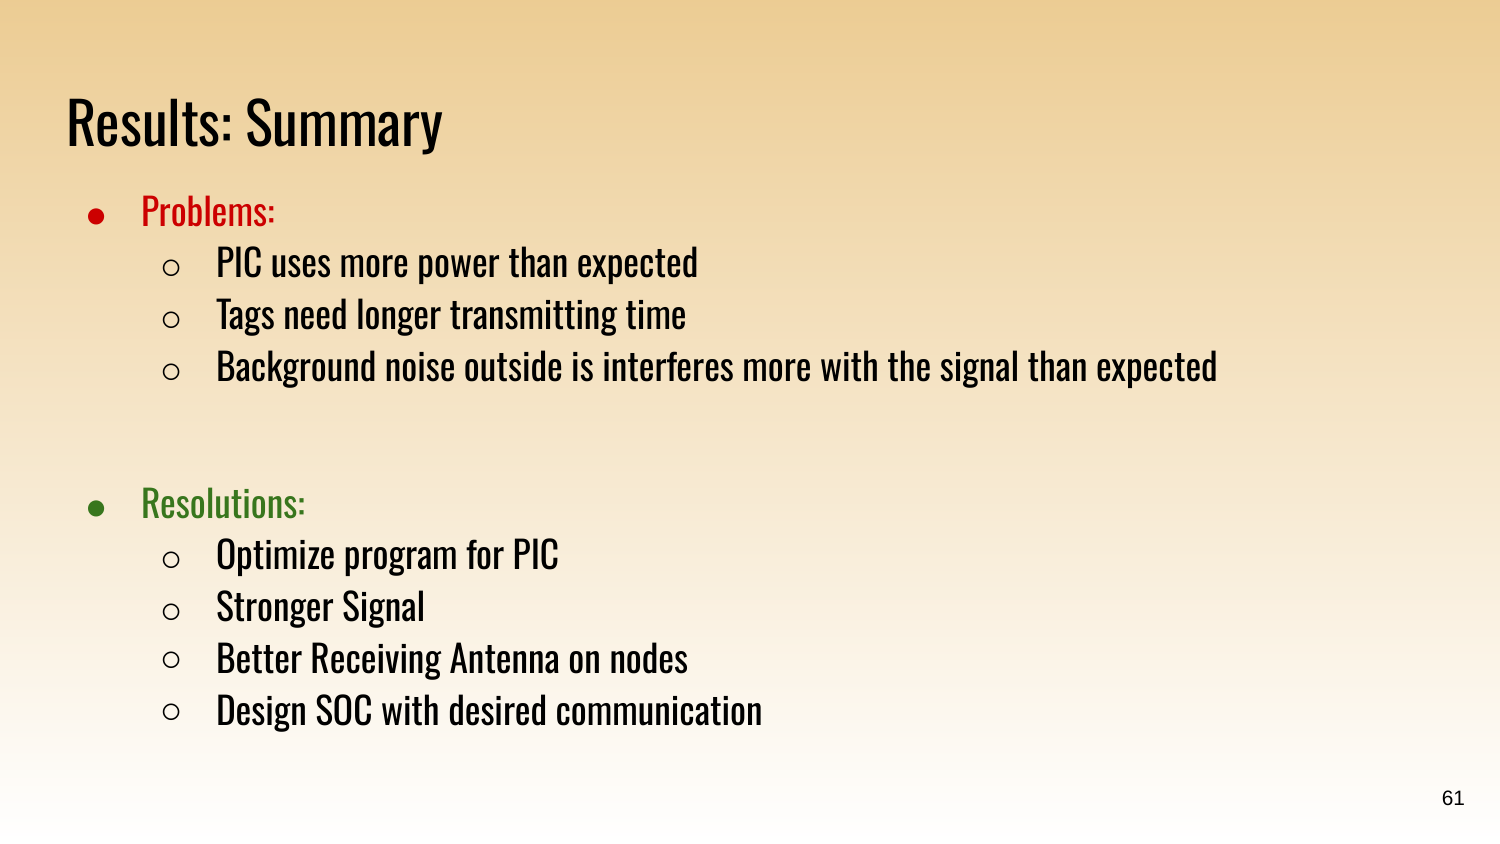

# Results: Summary
Problems:
PIC uses more power than expected
Tags need longer transmitting time
Background noise outside is interferes more with the signal than expected

Resolutions:
Optimize program for PIC
Stronger Signal
Better Receiving Antenna on nodes
Design SOC with desired communication
61